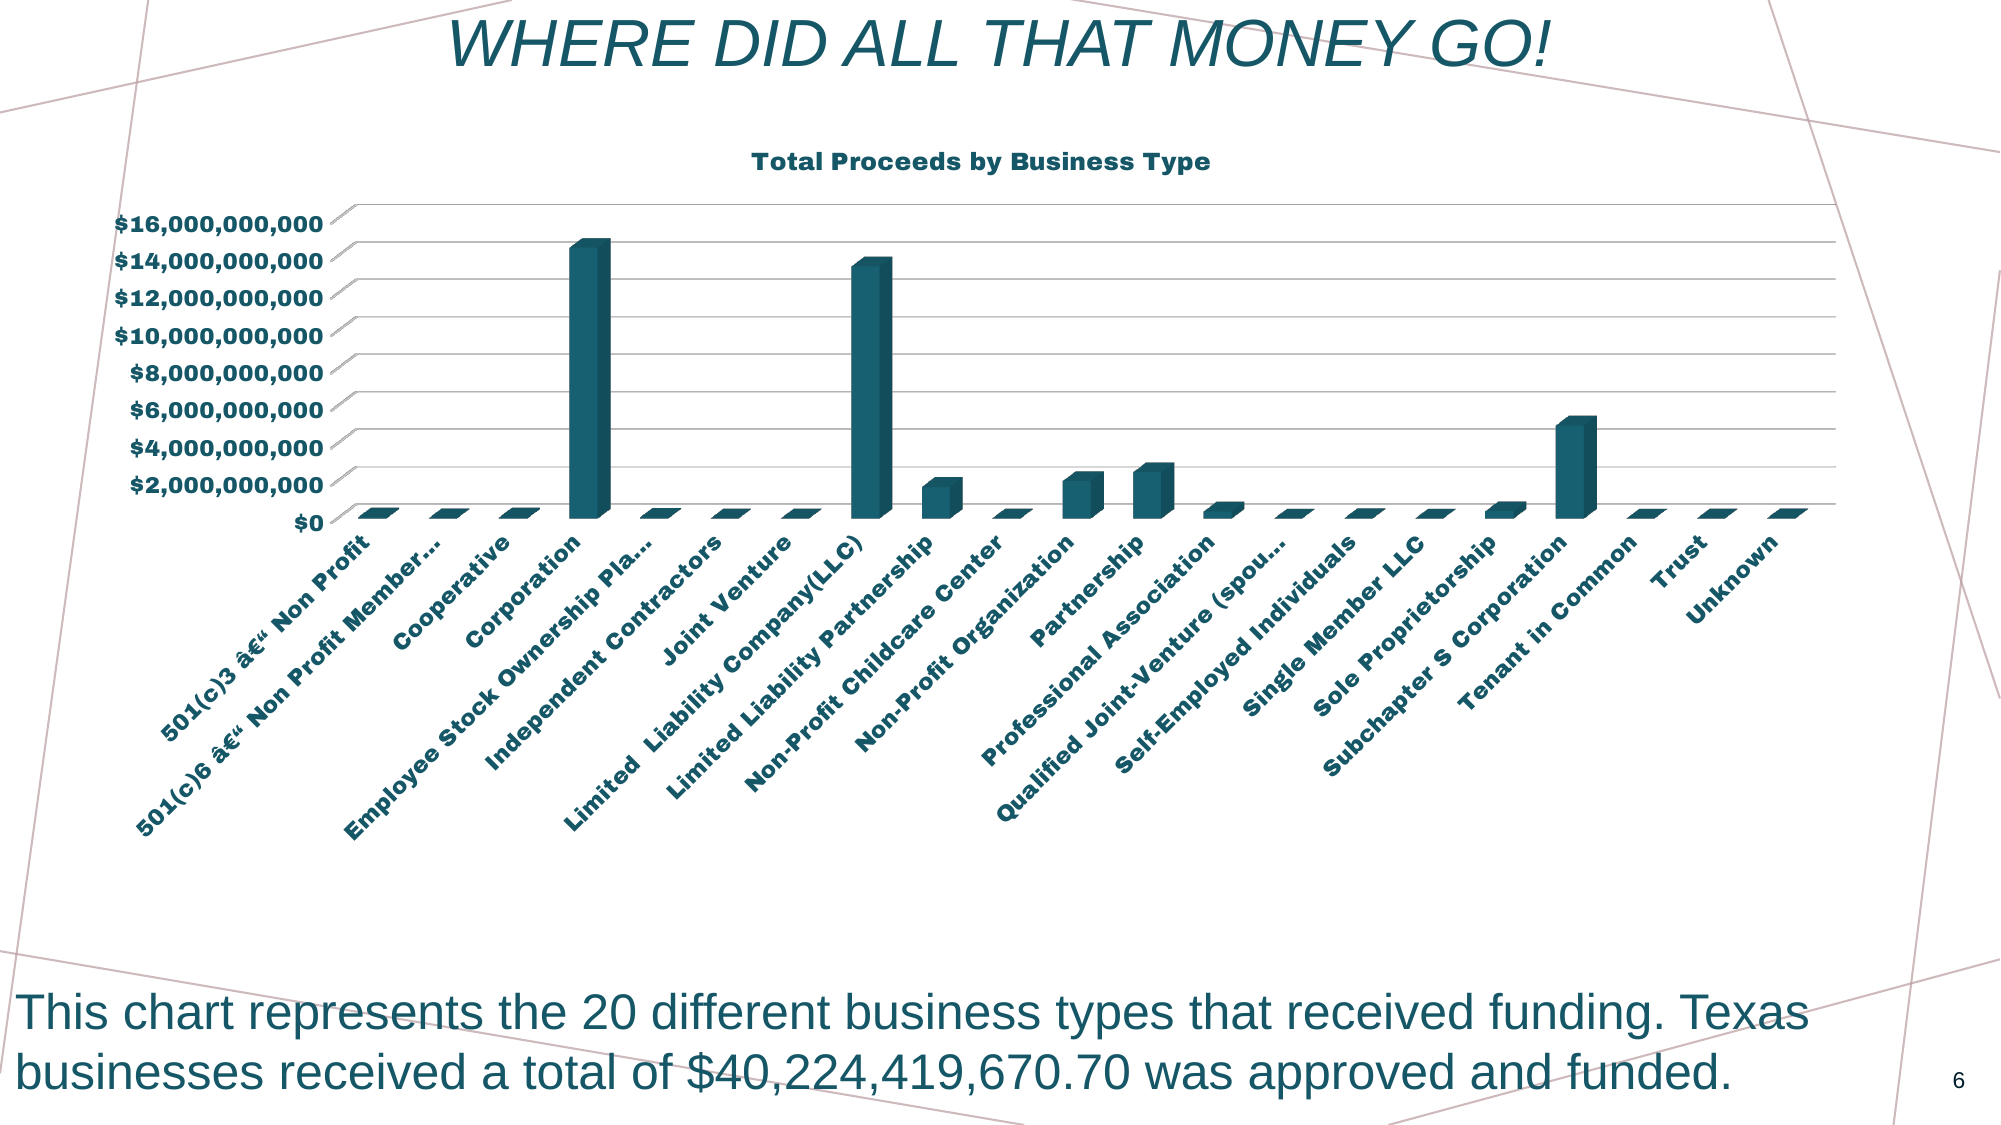

# Where did all that money go!

[unsupported chart]

This chart represents the 20 different business types that received funding. Texas businesses received a total of $40,224,419,670.70 was approved and funded.
6